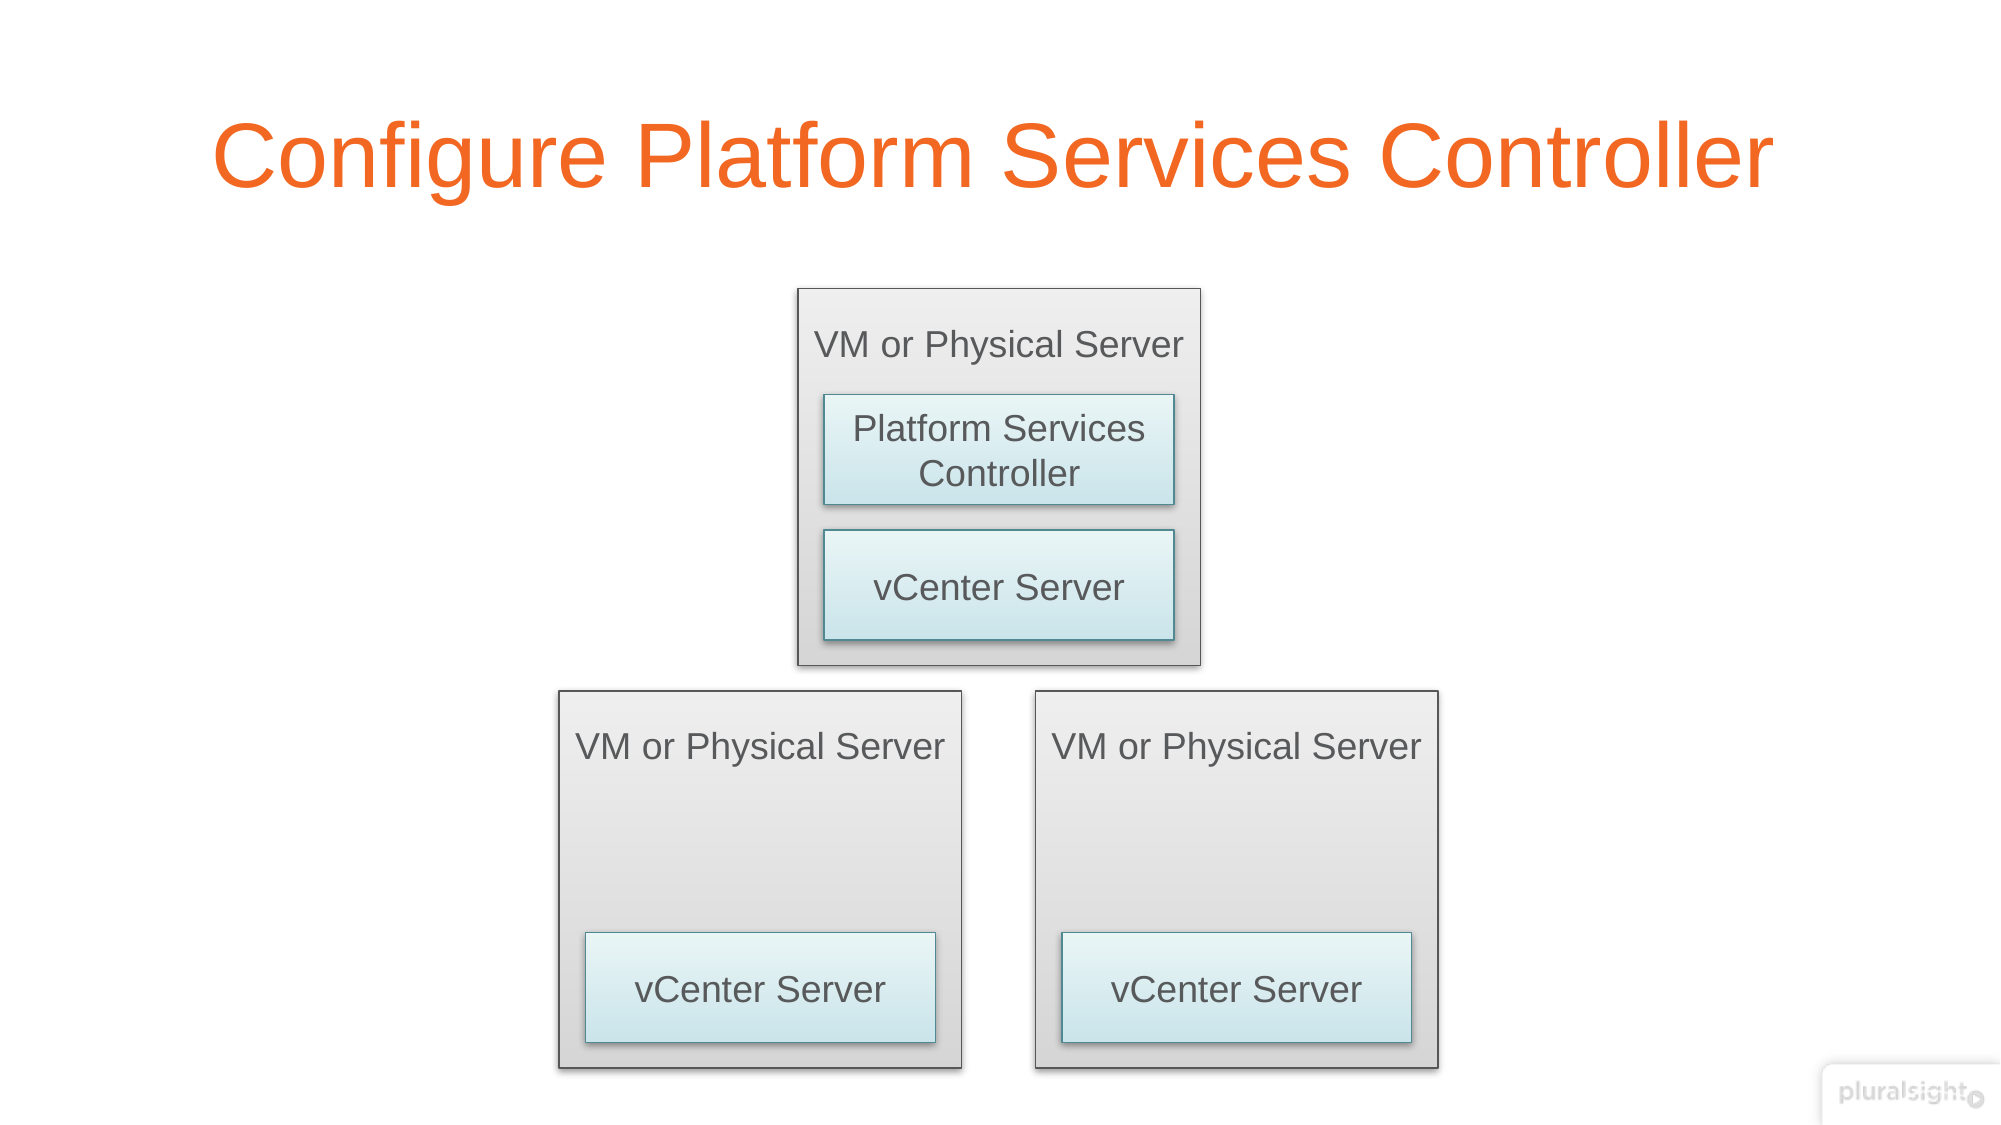

# Configure Platform Services Controller
VM or Physical Server

Platform Services Controller
vCenter Server
VM or Physical Server

VM or Physical Server

vCenter Server
vCenter Server